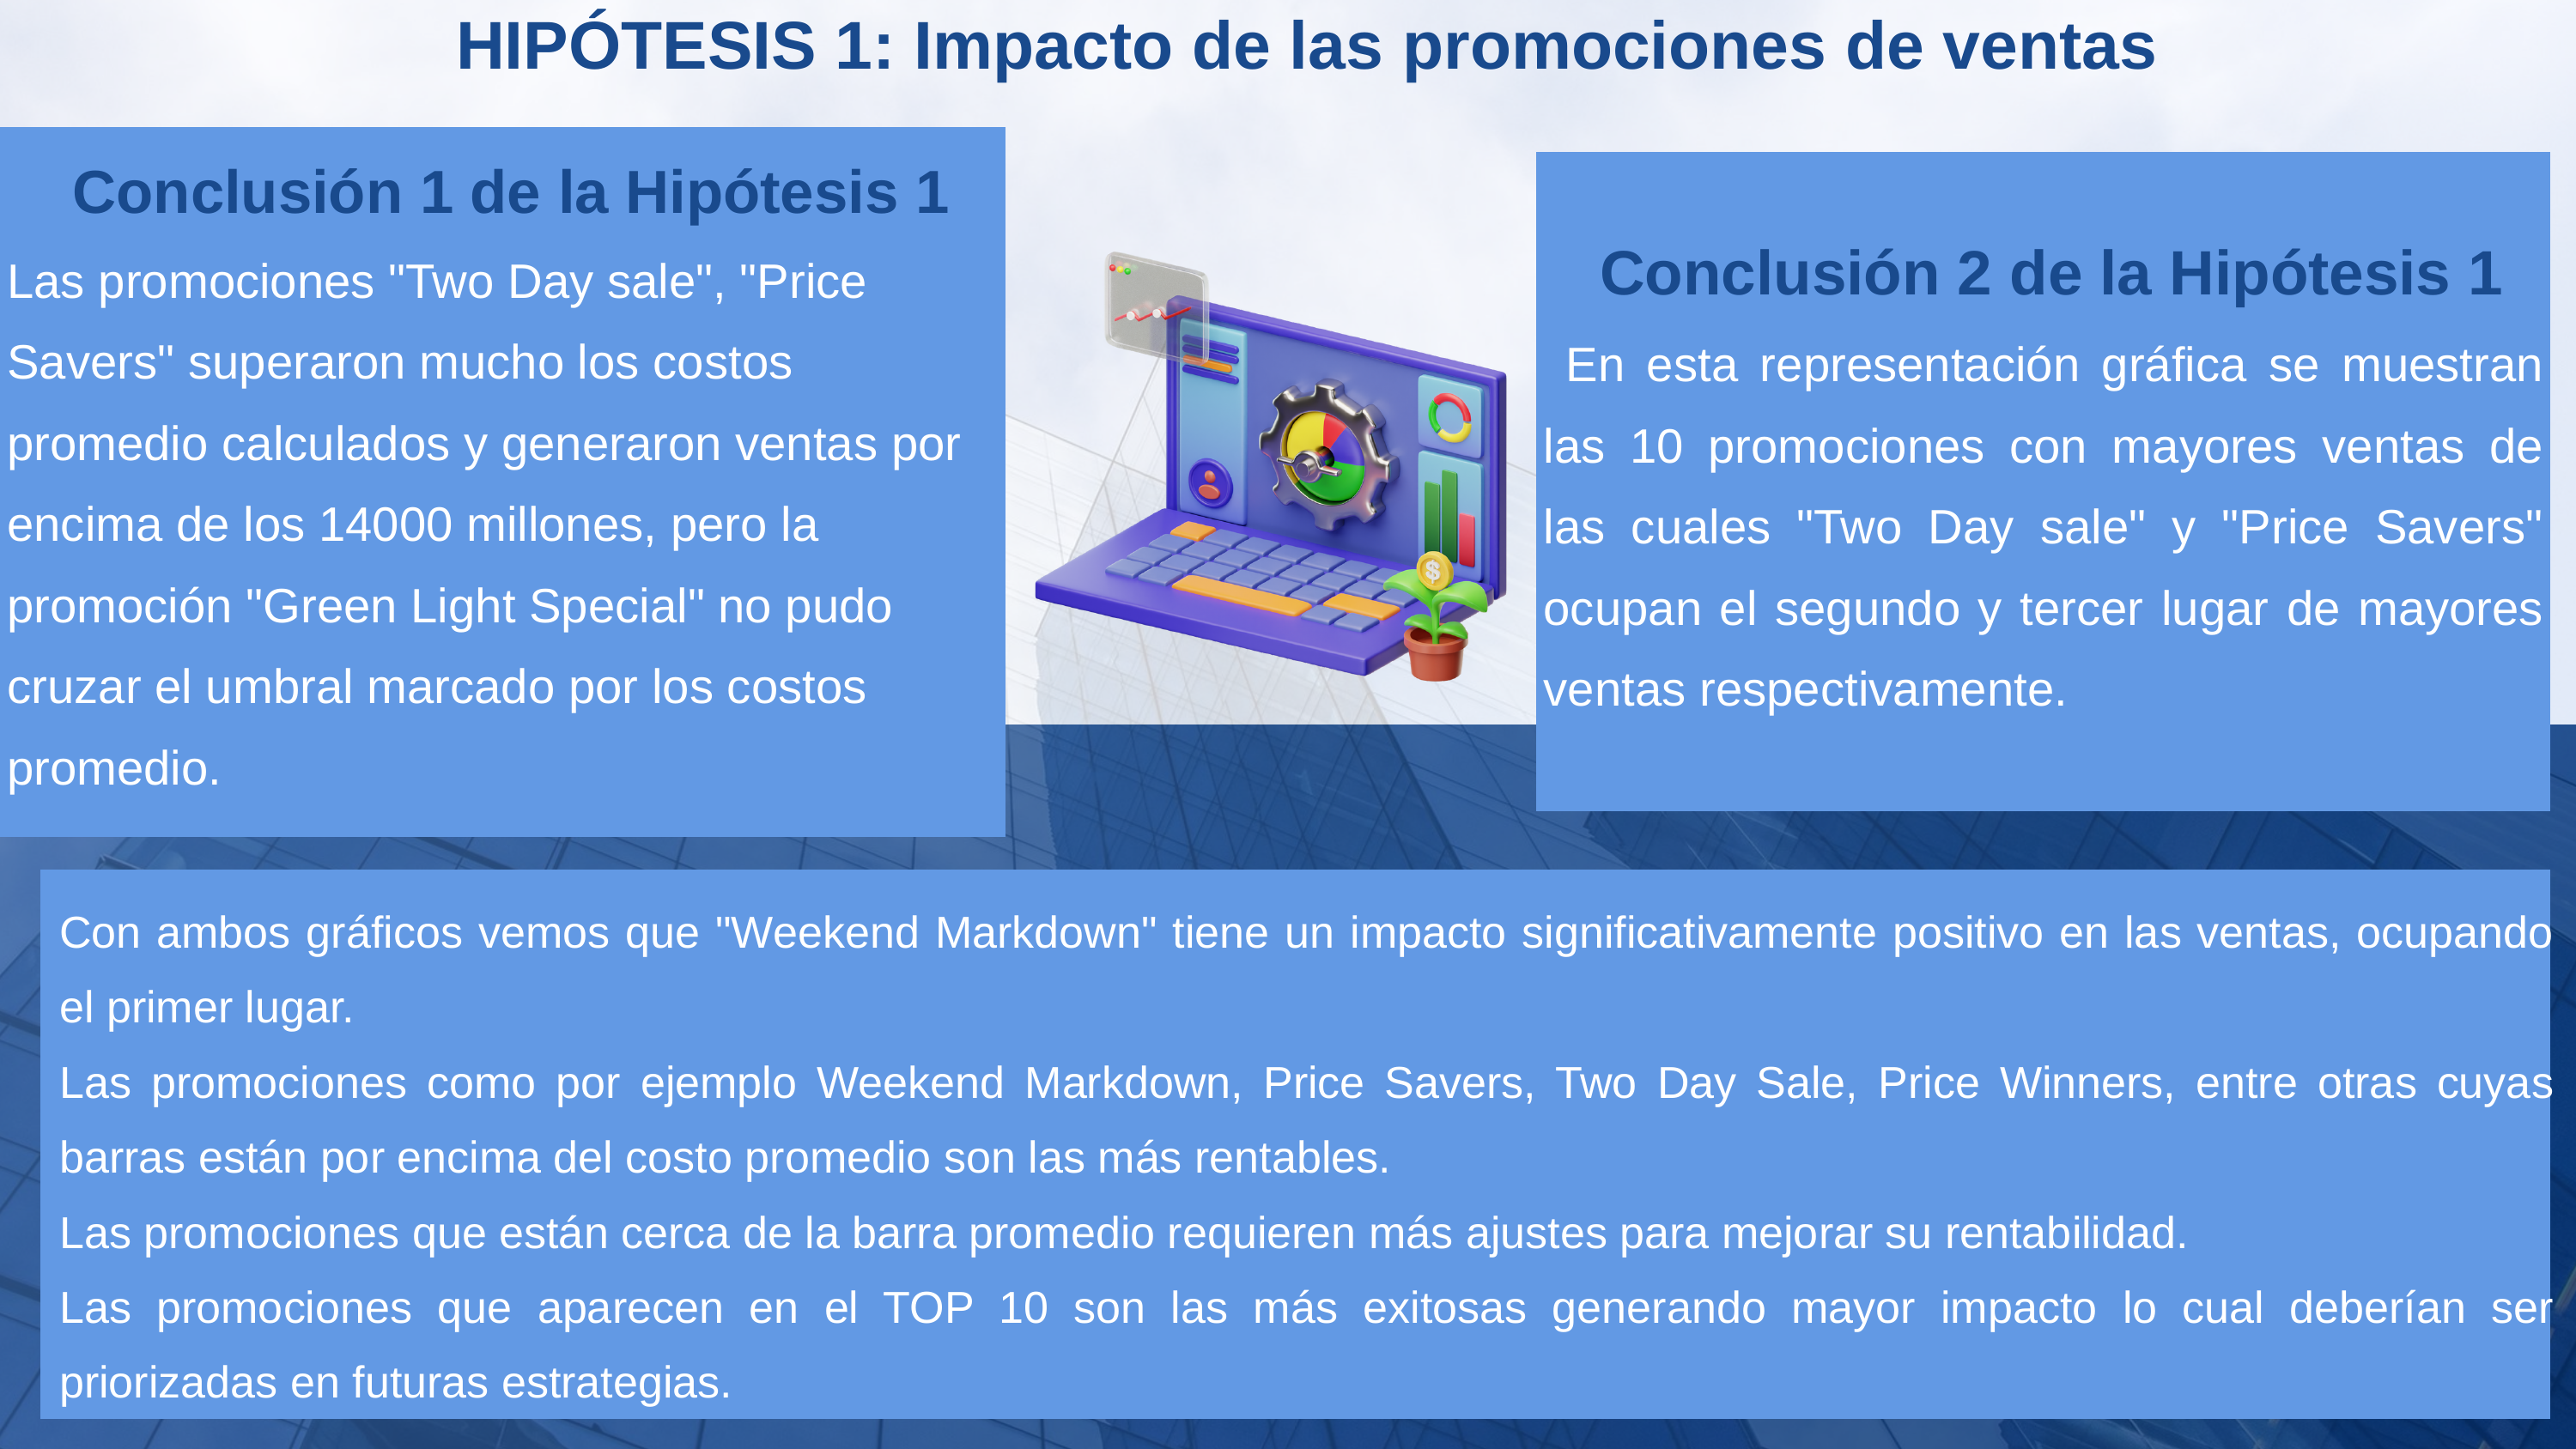

HIPÓTESIS 1: Impacto de las promociones de ventas

 Conclusión 1 de la Hipótesis 1
Las promociones "Two Day sale", "Price Savers" superaron mucho los costos promedio calculados y generaron ventas por encima de los 14000 millones, pero la promoción "Green Light Special" no pudo cruzar el umbral marcado por los costos promedio.

 Conclusión 2 de la Hipótesis 1
 En esta representación gráfica se muestran las 10 promociones con mayores ventas de las cuales "Two Day sale" y "Price Savers" ocupan el segundo y tercer lugar de mayores ventas respectivamente.

VISION

Con ambos gráficos vemos que "Weekend Markdown" tiene un impacto significativamente positivo en las ventas, ocupando el primer lugar.
Las promociones como por ejemplo Weekend Markdown, Price Savers, Two Day Sale, Price Winners, entre otras cuyas barras están por encima del costo promedio son las más rentables.
Las promociones que están cerca de la barra promedio requieren más ajustes para mejorar su rentabilidad.
Las promociones que aparecen en el TOP 10 son las más exitosas generando mayor impacto lo cual deberían ser priorizadas en futuras estrategias.